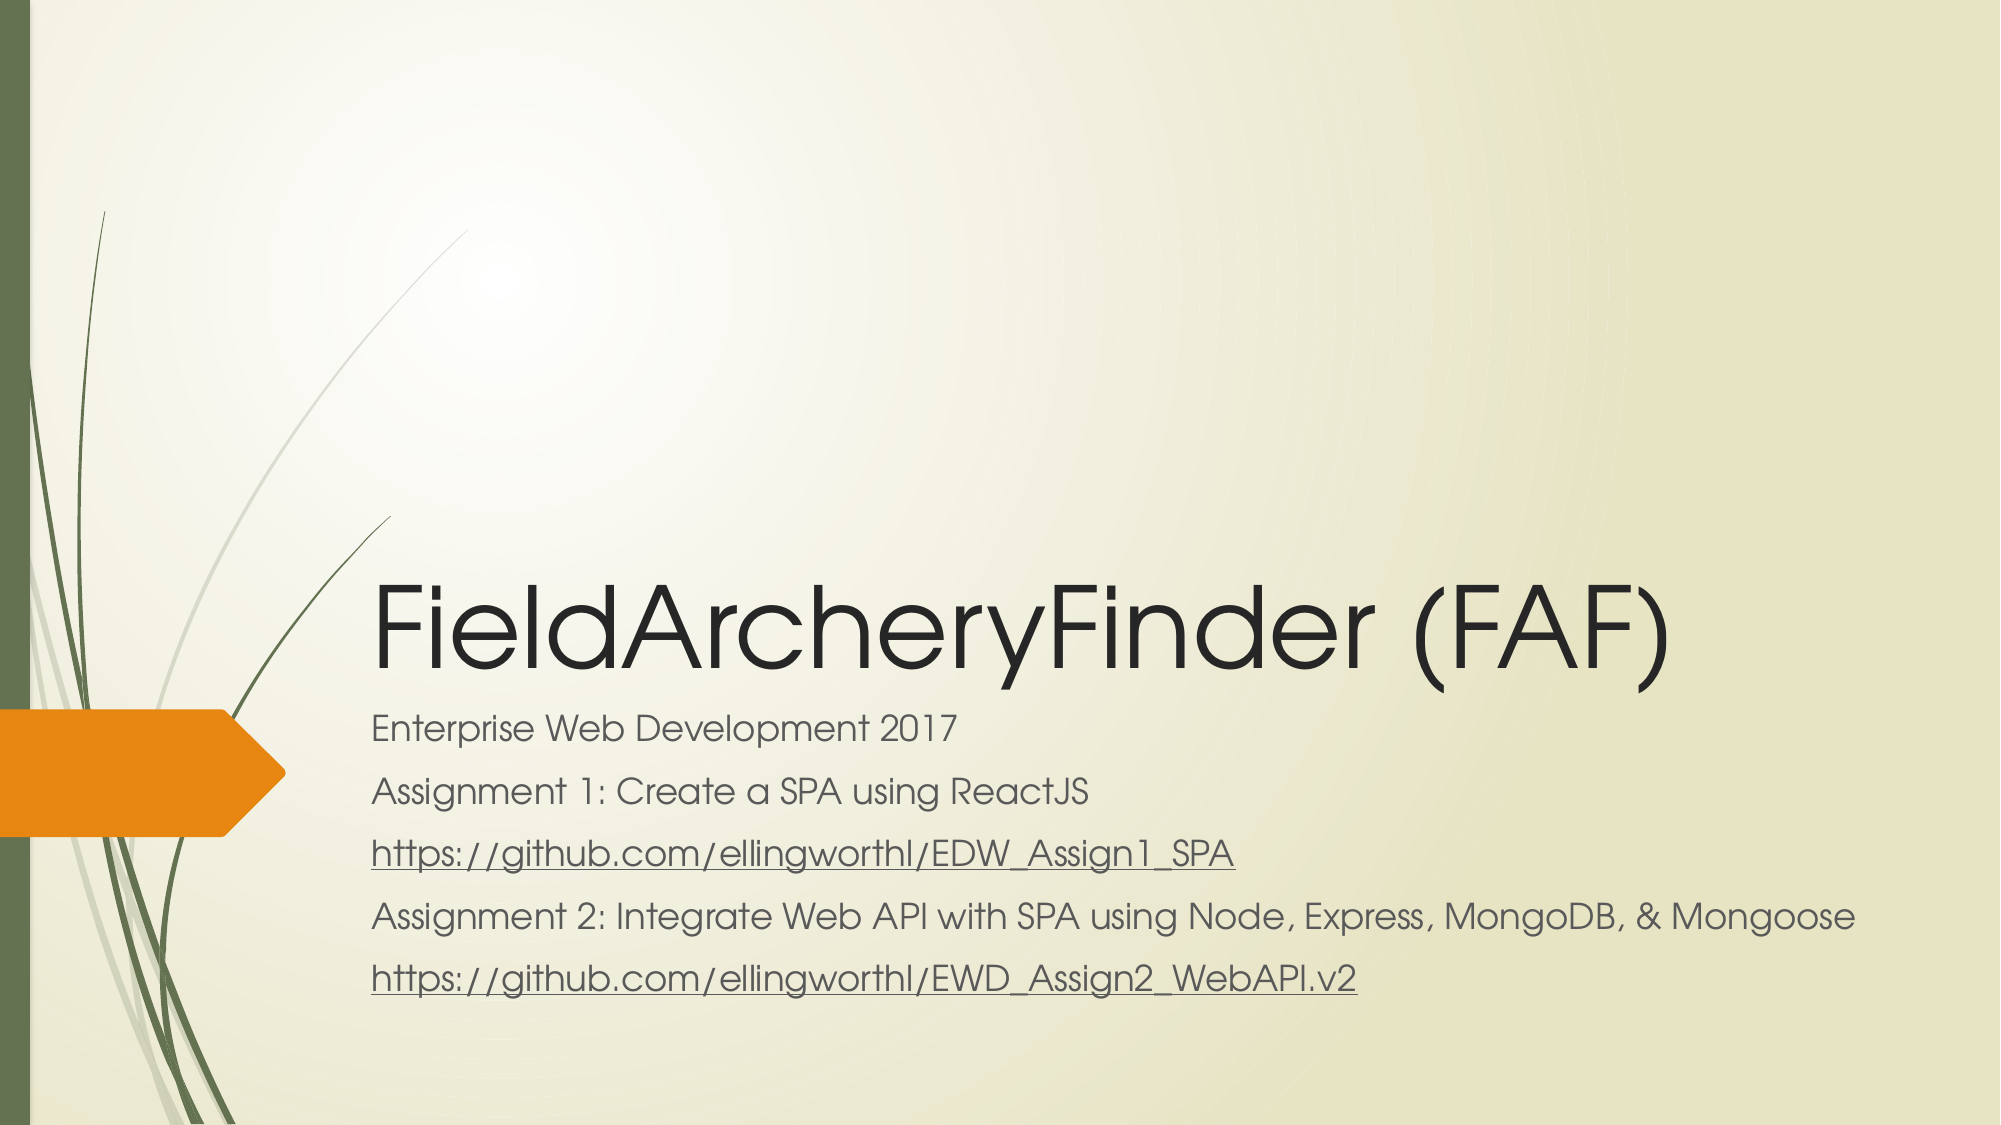

# FieldArcheryFinder (FAF)
Enterprise Web Development 2017
Assignment 1: Create a SPA using ReactJS
https://github.com/ellingworthl/EDW_Assign1_SPA
Assignment 2: Integrate Web API with SPA using Node, Express, MongoDB, & Mongoose
https://github.com/ellingworthl/EWD_Assign2_WebAPI.v2